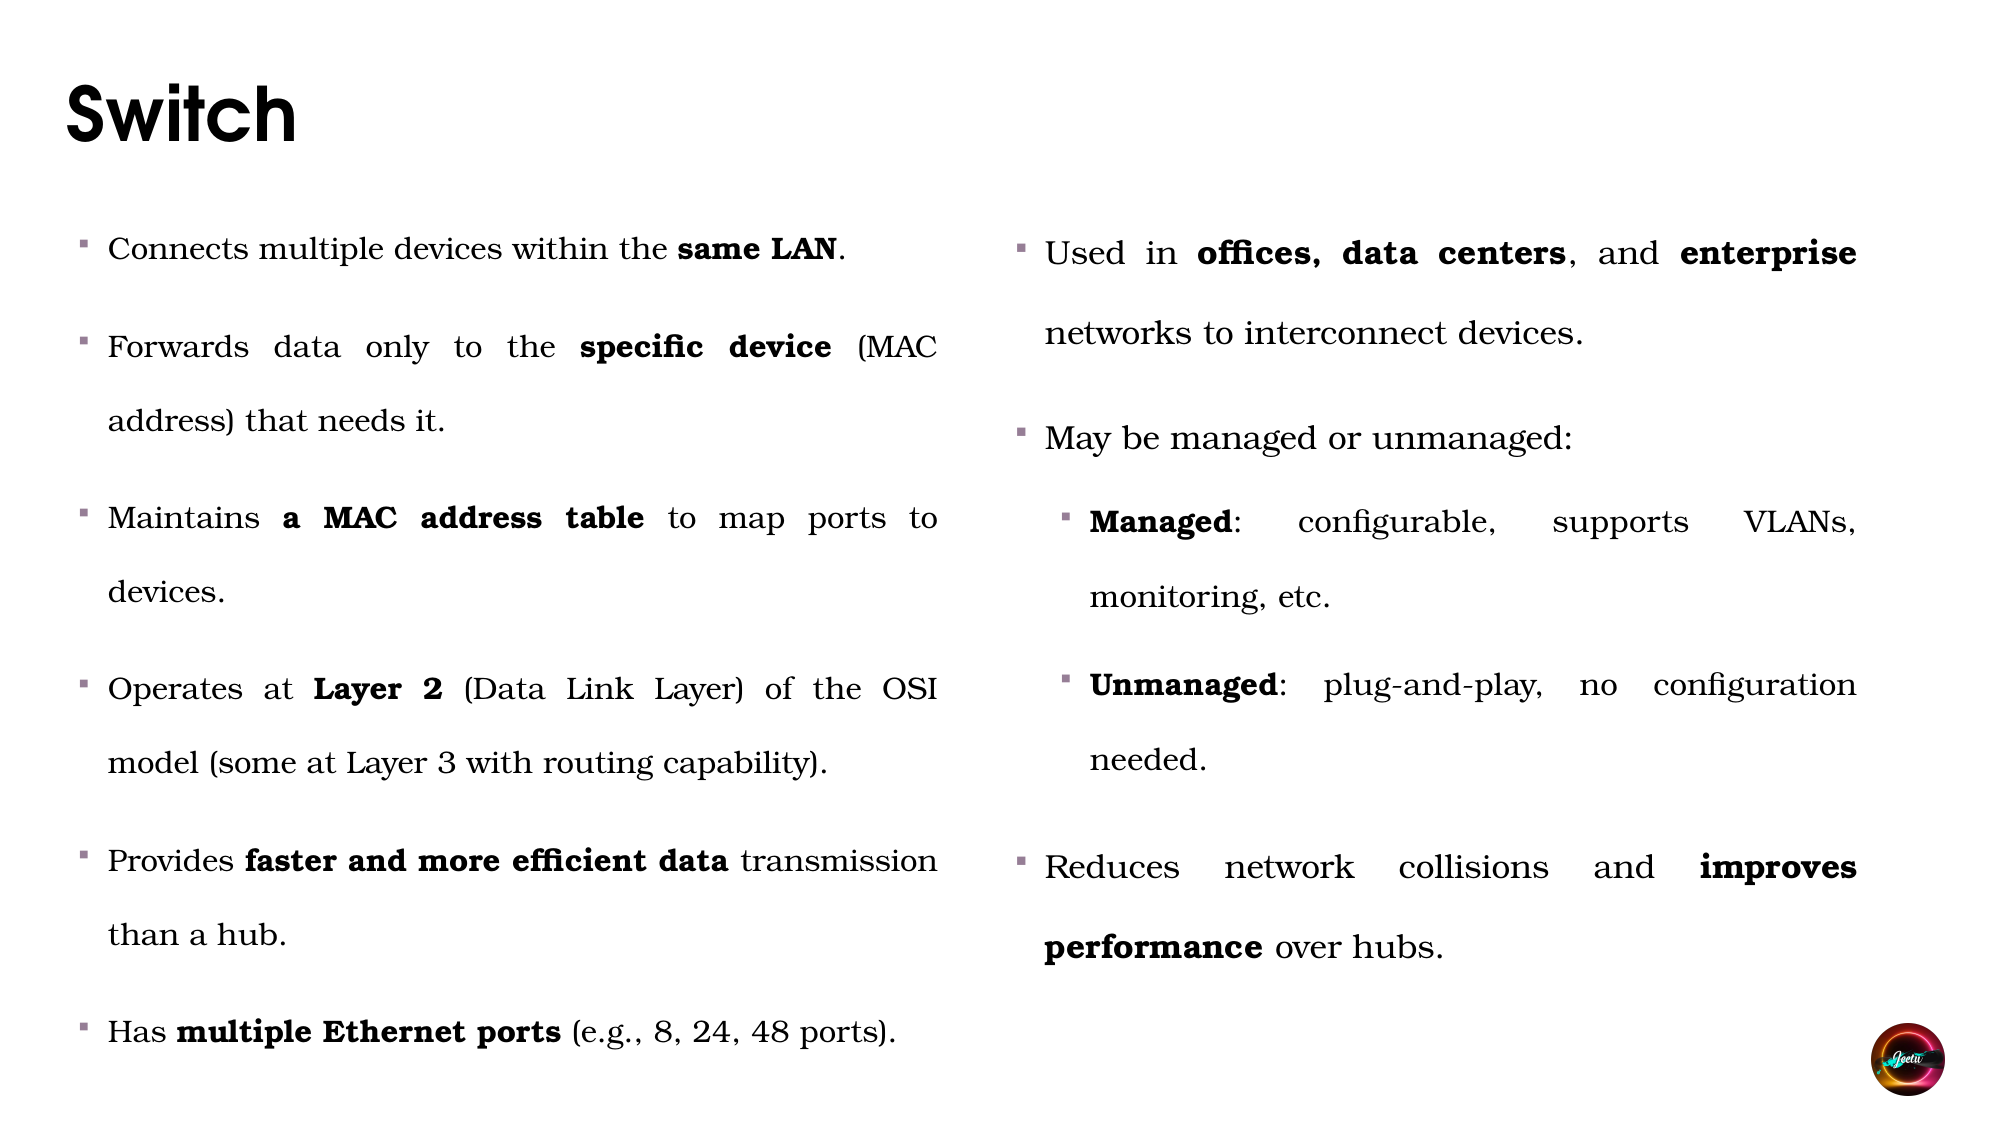

# Switch
Connects multiple devices within the same LAN.
Forwards data only to the specific device (MAC address) that needs it.
Maintains a MAC address table to map ports to devices.
Operates at Layer 2 (Data Link Layer) of the OSI model (some at Layer 3 with routing capability).
Provides faster and more efficient data transmission than a hub.
Has multiple Ethernet ports (e.g., 8, 24, 48 ports).
Used in offices, data centers, and enterprise networks to interconnect devices.
May be managed or unmanaged:
Managed: configurable, supports VLANs, monitoring, etc.
Unmanaged: plug-and-play, no configuration needed.
Reduces network collisions and improves performance over hubs.